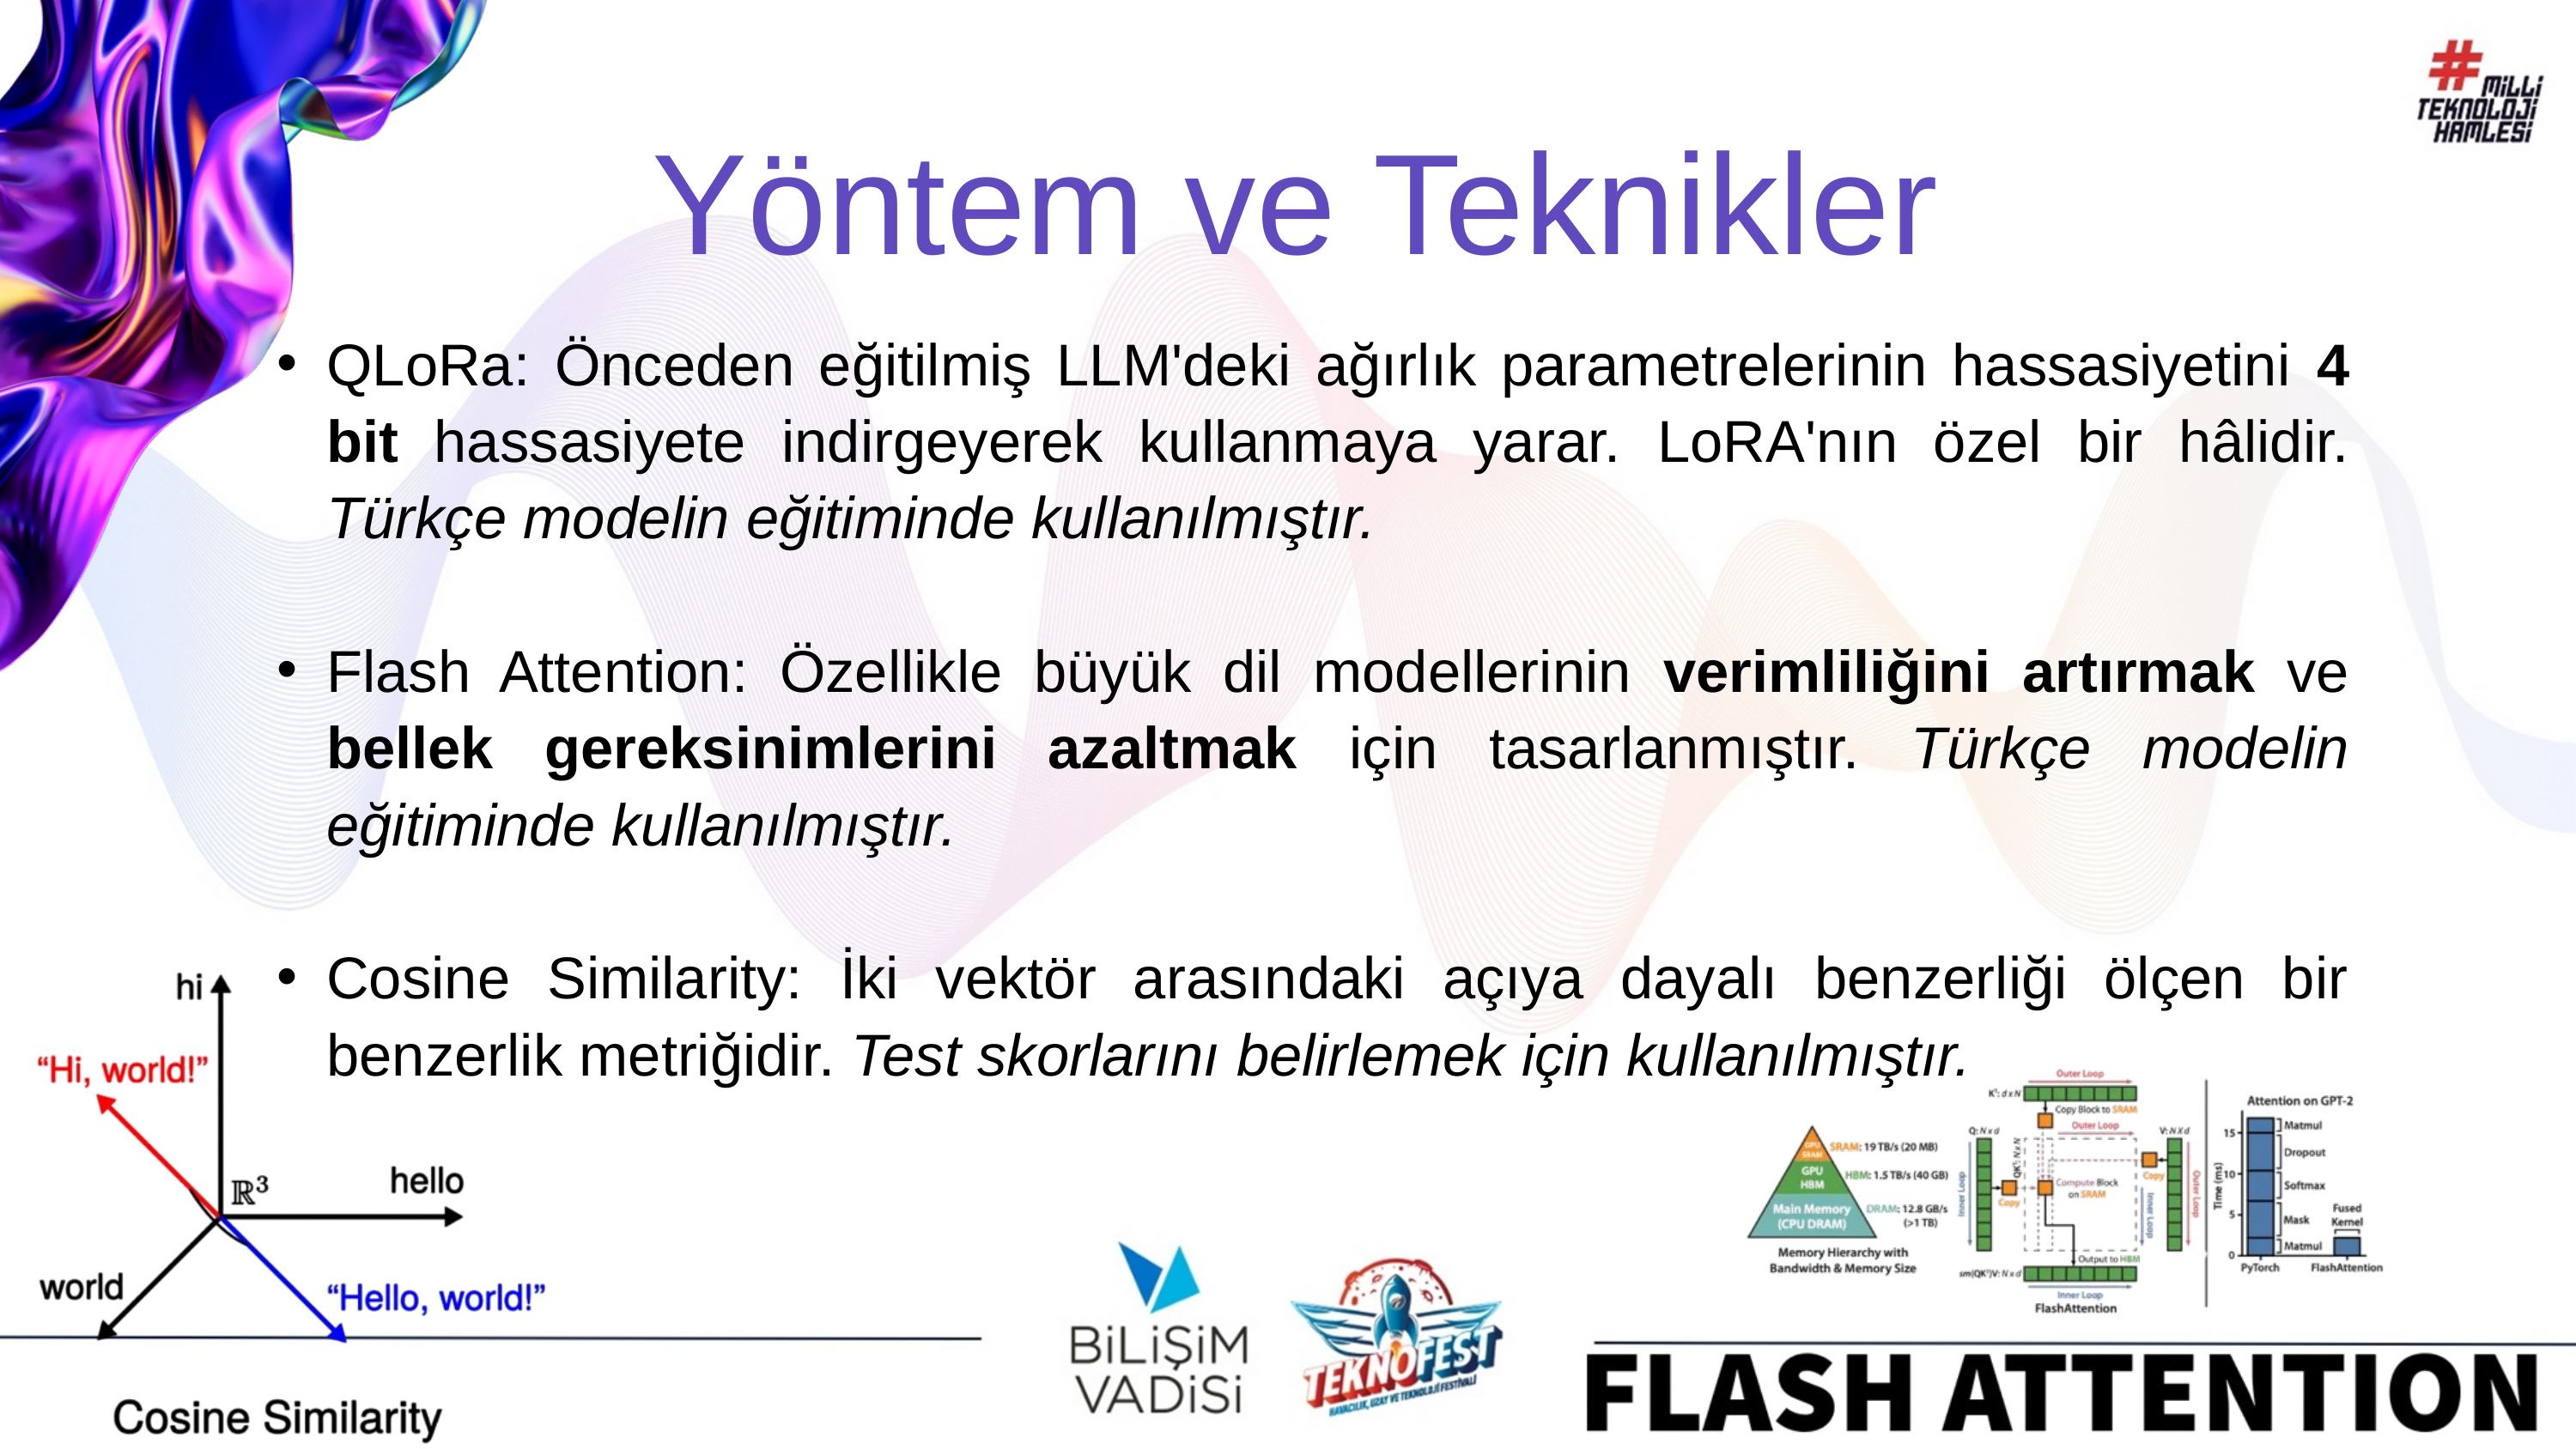

Yöntem ve Teknikler
QLoRa: Önceden eğitilmiş LLM'deki ağırlık parametrelerinin hassasiyetini 4 bit hassasiyete indirgeyerek kullanmaya yarar. LoRA'nın özel bir hâlidir. Türkçe modelin eğitiminde kullanılmıştır.

Flash Attention: Özellikle büyük dil modellerinin verimliliğini artırmak ve bellek gereksinimlerini azaltmak için tasarlanmıştır. Türkçe modelin eğitiminde kullanılmıştır.

Cosine Similarity: İki vektör arasındaki açıya dayalı benzerliği ölçen bir benzerlik metriğidir. Test skorlarını belirlemek için kullanılmıştır.